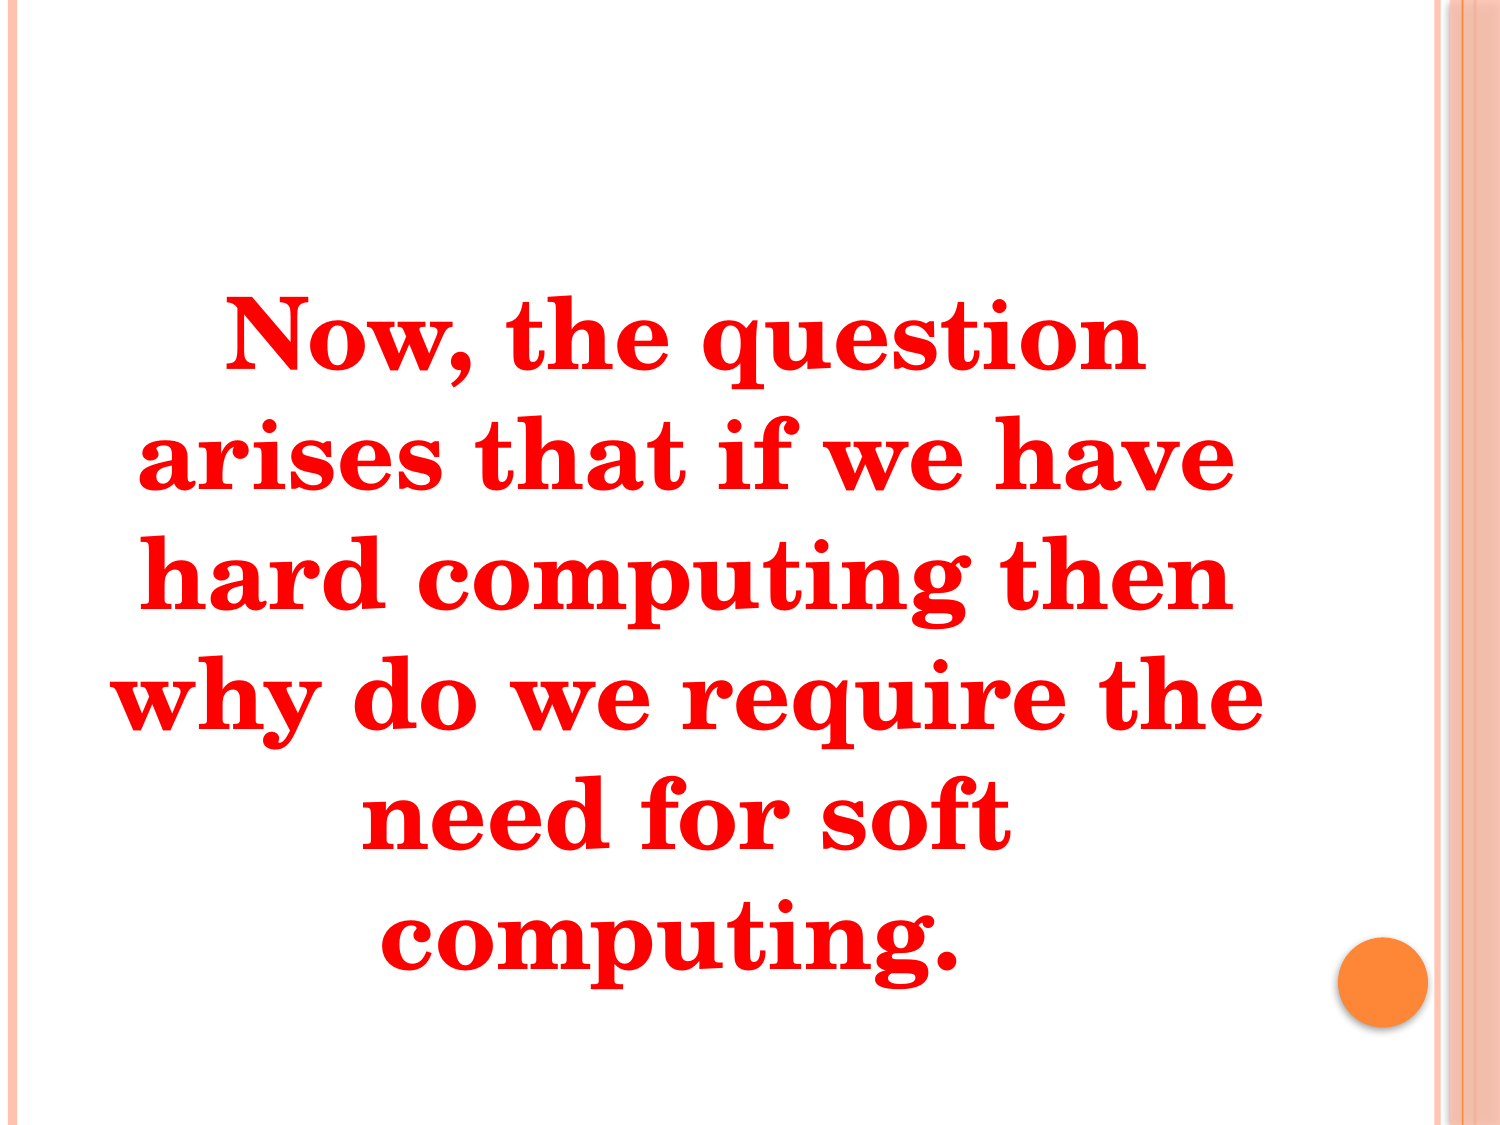

Now, the question arises that if we have hard computing then why do we require the need for soft computing.